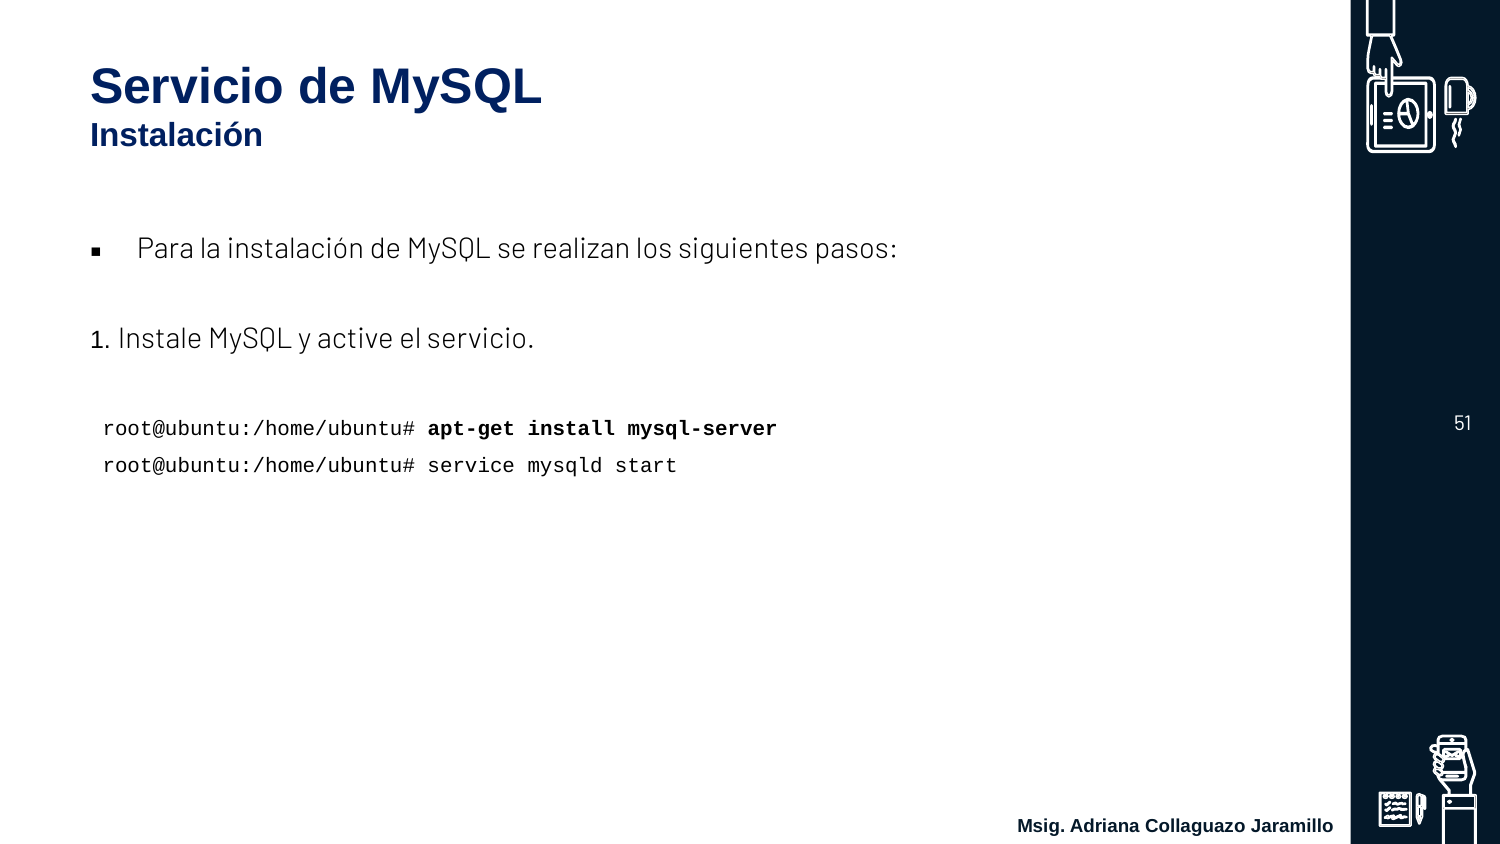

# Servicio de MySQL Instalación
Para la instalación de MySQL se realizan los siguientes pasos:

1. Instale MySQL y active el servicio.

root@ubuntu:/home/ubuntu# apt-get install mysql-server
root@ubuntu:/home/ubuntu# service mysqld start

51